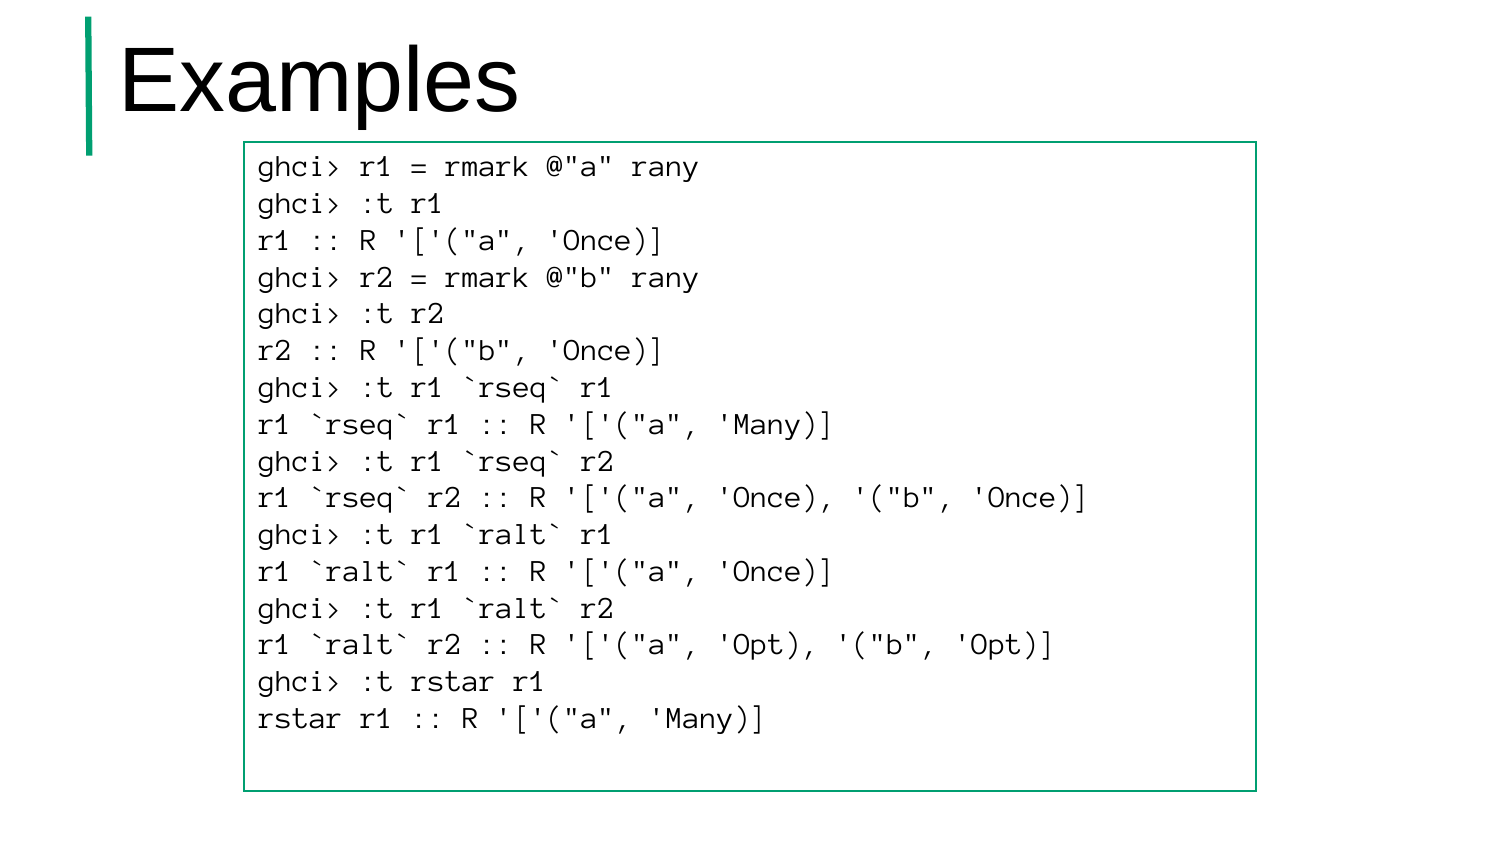

# Examples
ghci> r1 = rmark @"a" rany
ghci> :t r1
r1 :: R '['("a", 'Once)]
ghci> r2 = rmark @"b" rany
ghci> :t r2
r2 :: R '['("b", 'Once)]
ghci> :t r1 `rseq` r1
r1 `rseq` r1 :: R '['("a", 'Many)]
ghci> :t r1 `rseq` r2
r1 `rseq` r2 :: R '['("a", 'Once), '("b", 'Once)]
ghci> :t r1 `ralt` r1
r1 `ralt` r1 :: R '['("a", 'Once)]
ghci> :t r1 `ralt` r2
r1 `ralt` r2 :: R '['("a", 'Opt), '("b", 'Opt)]
ghci> :t rstar r1
rstar r1 :: R '['("a", 'Many)]